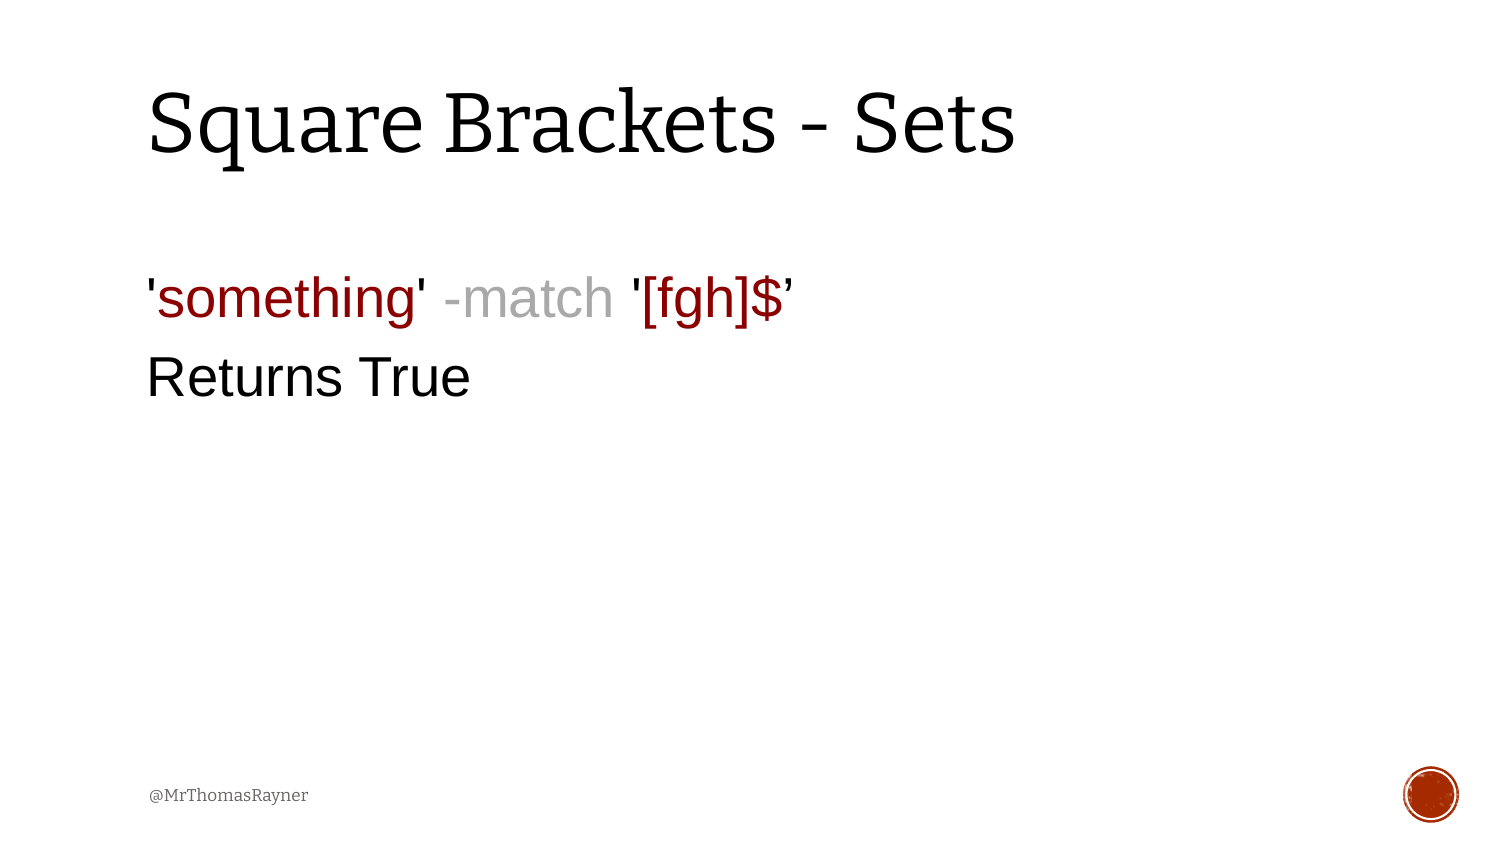

# Square Brackets - Sets
'something' -match '[fgh]$’
Returns True

@MrThomasRayner